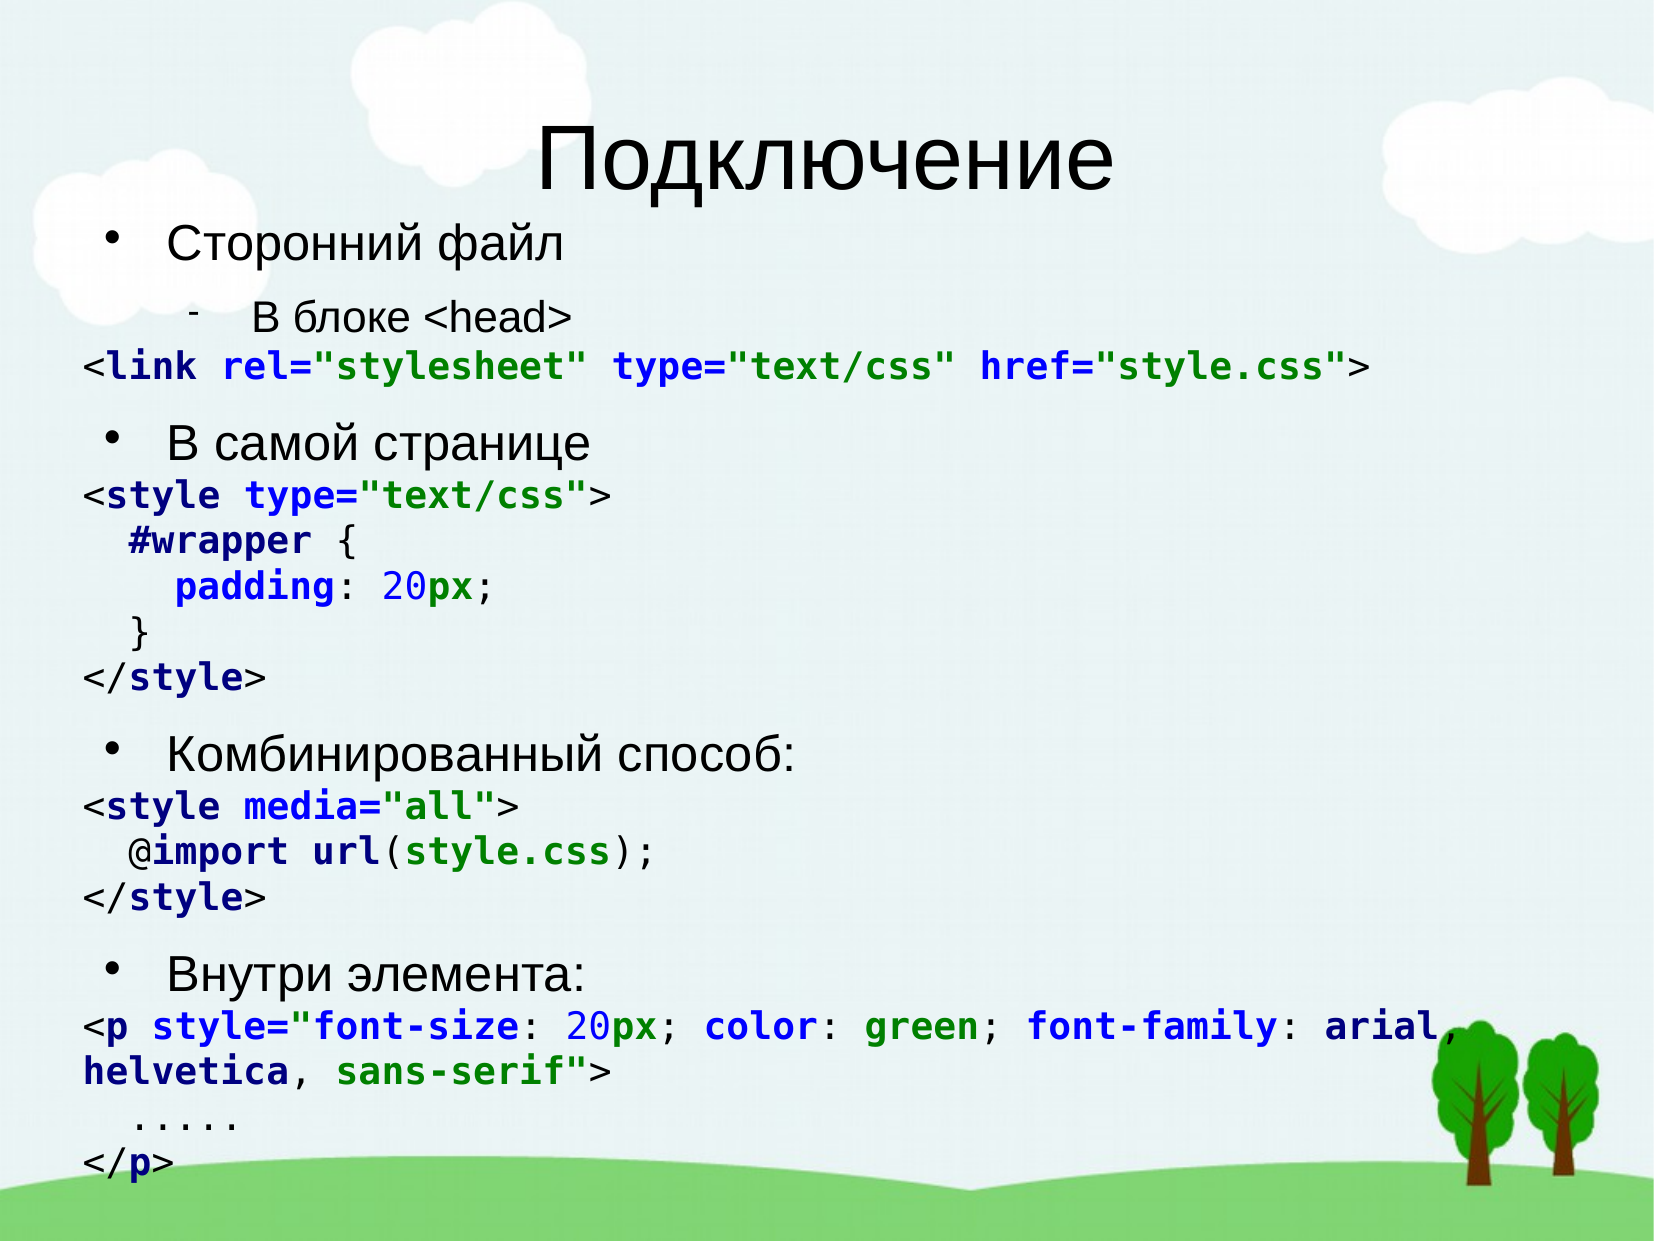

Подключение
Сторонний файл
В блоке <head>
<link rel="stylesheet" type="text/css" href="style.css">
В самой странице
<style type="text/css">
  #wrapper {
    padding: 20px;
  }
</style>
Комбинированный способ:
<style media="all">
  @import url(style.css);
</style>
Внутри элемента:
<p style="font-size: 20px; color: green; font-family: arial, helvetica, sans-serif">
  .....
</p>